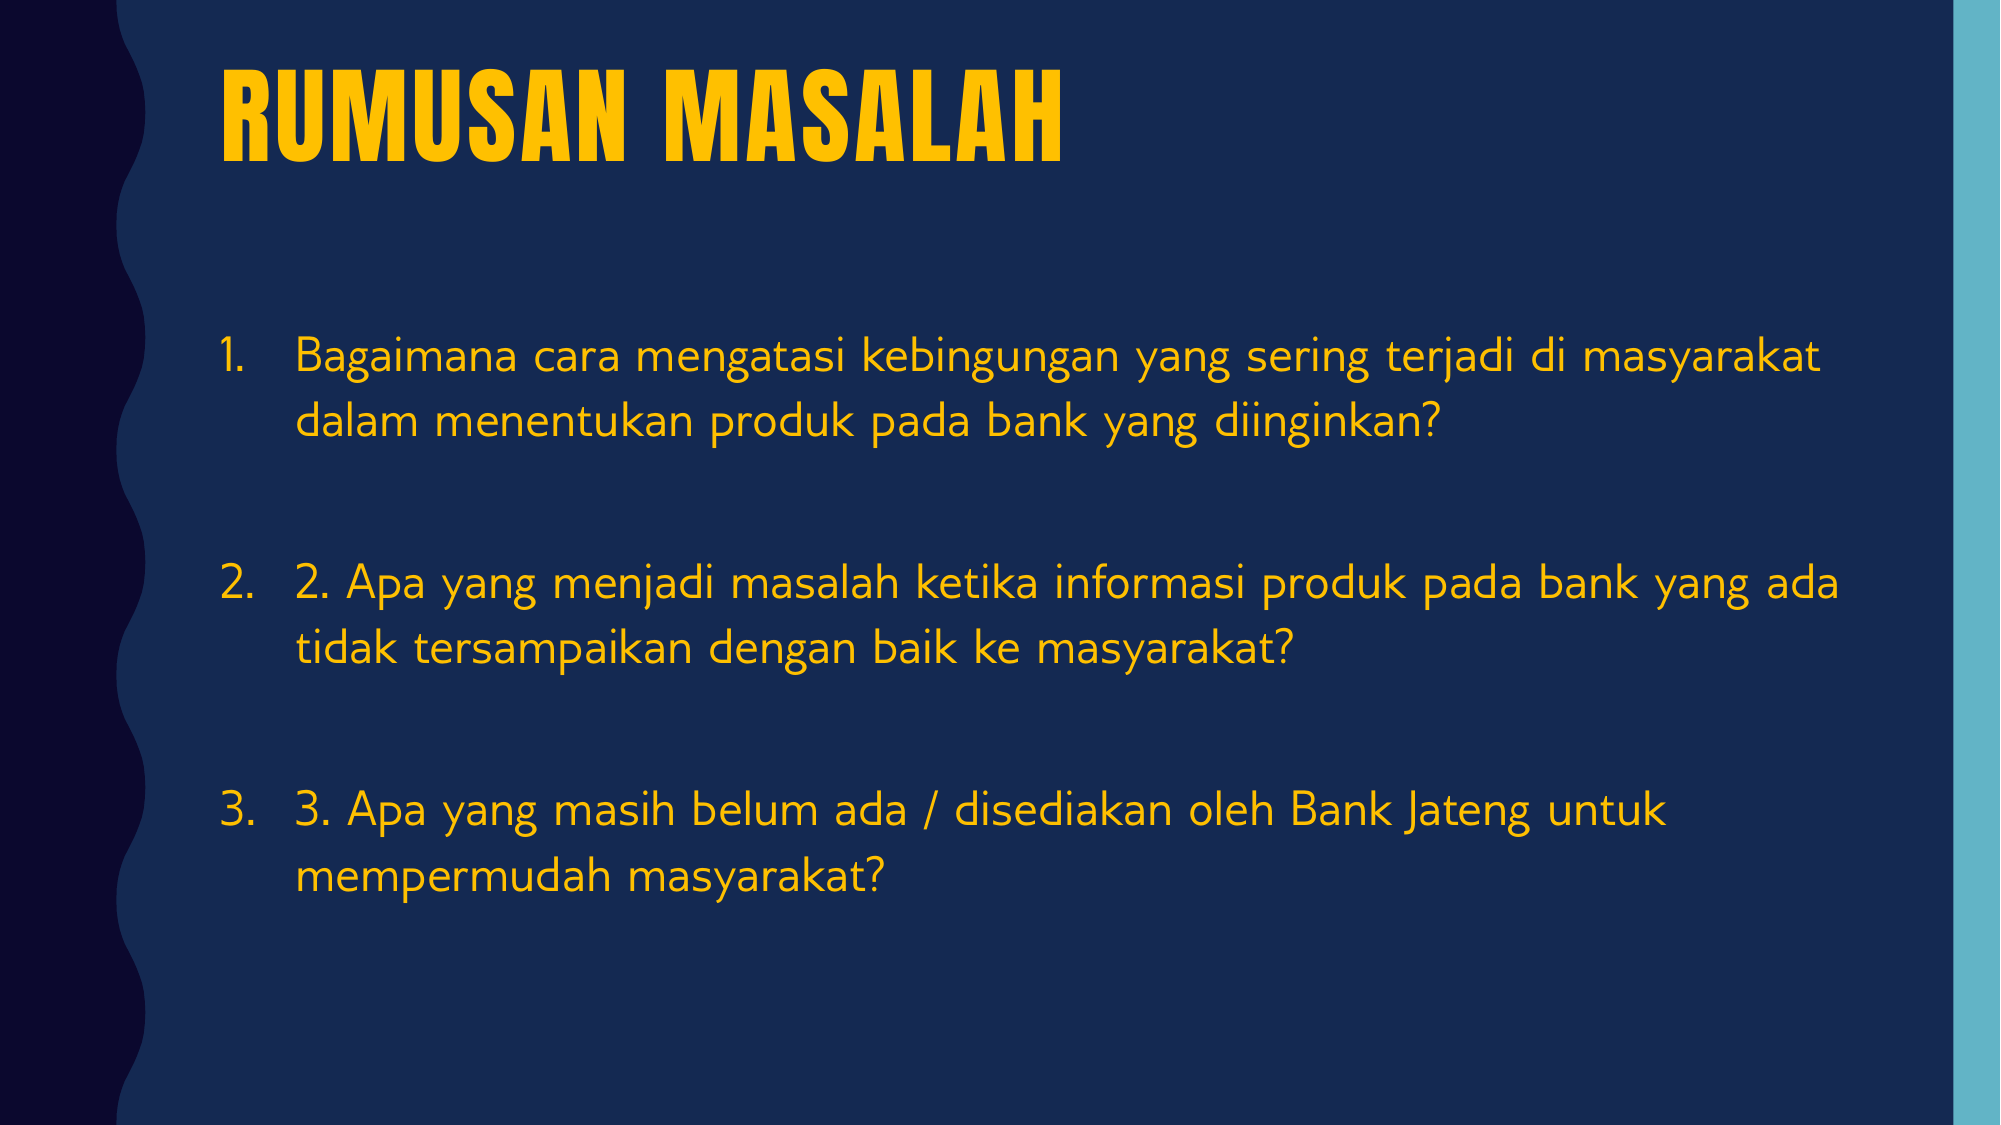

# Rumusan Masalah
Bagaimana cara mengatasi kebingungan yang sering terjadi di masyarakat dalam menentukan produk pada bank yang diinginkan?

2. Apa yang menjadi masalah ketika informasi produk pada bank yang ada tidak tersampaikan dengan baik ke masyarakat?

3. Apa yang masih belum ada / disediakan oleh Bank Jateng untuk mempermudah masyarakat?